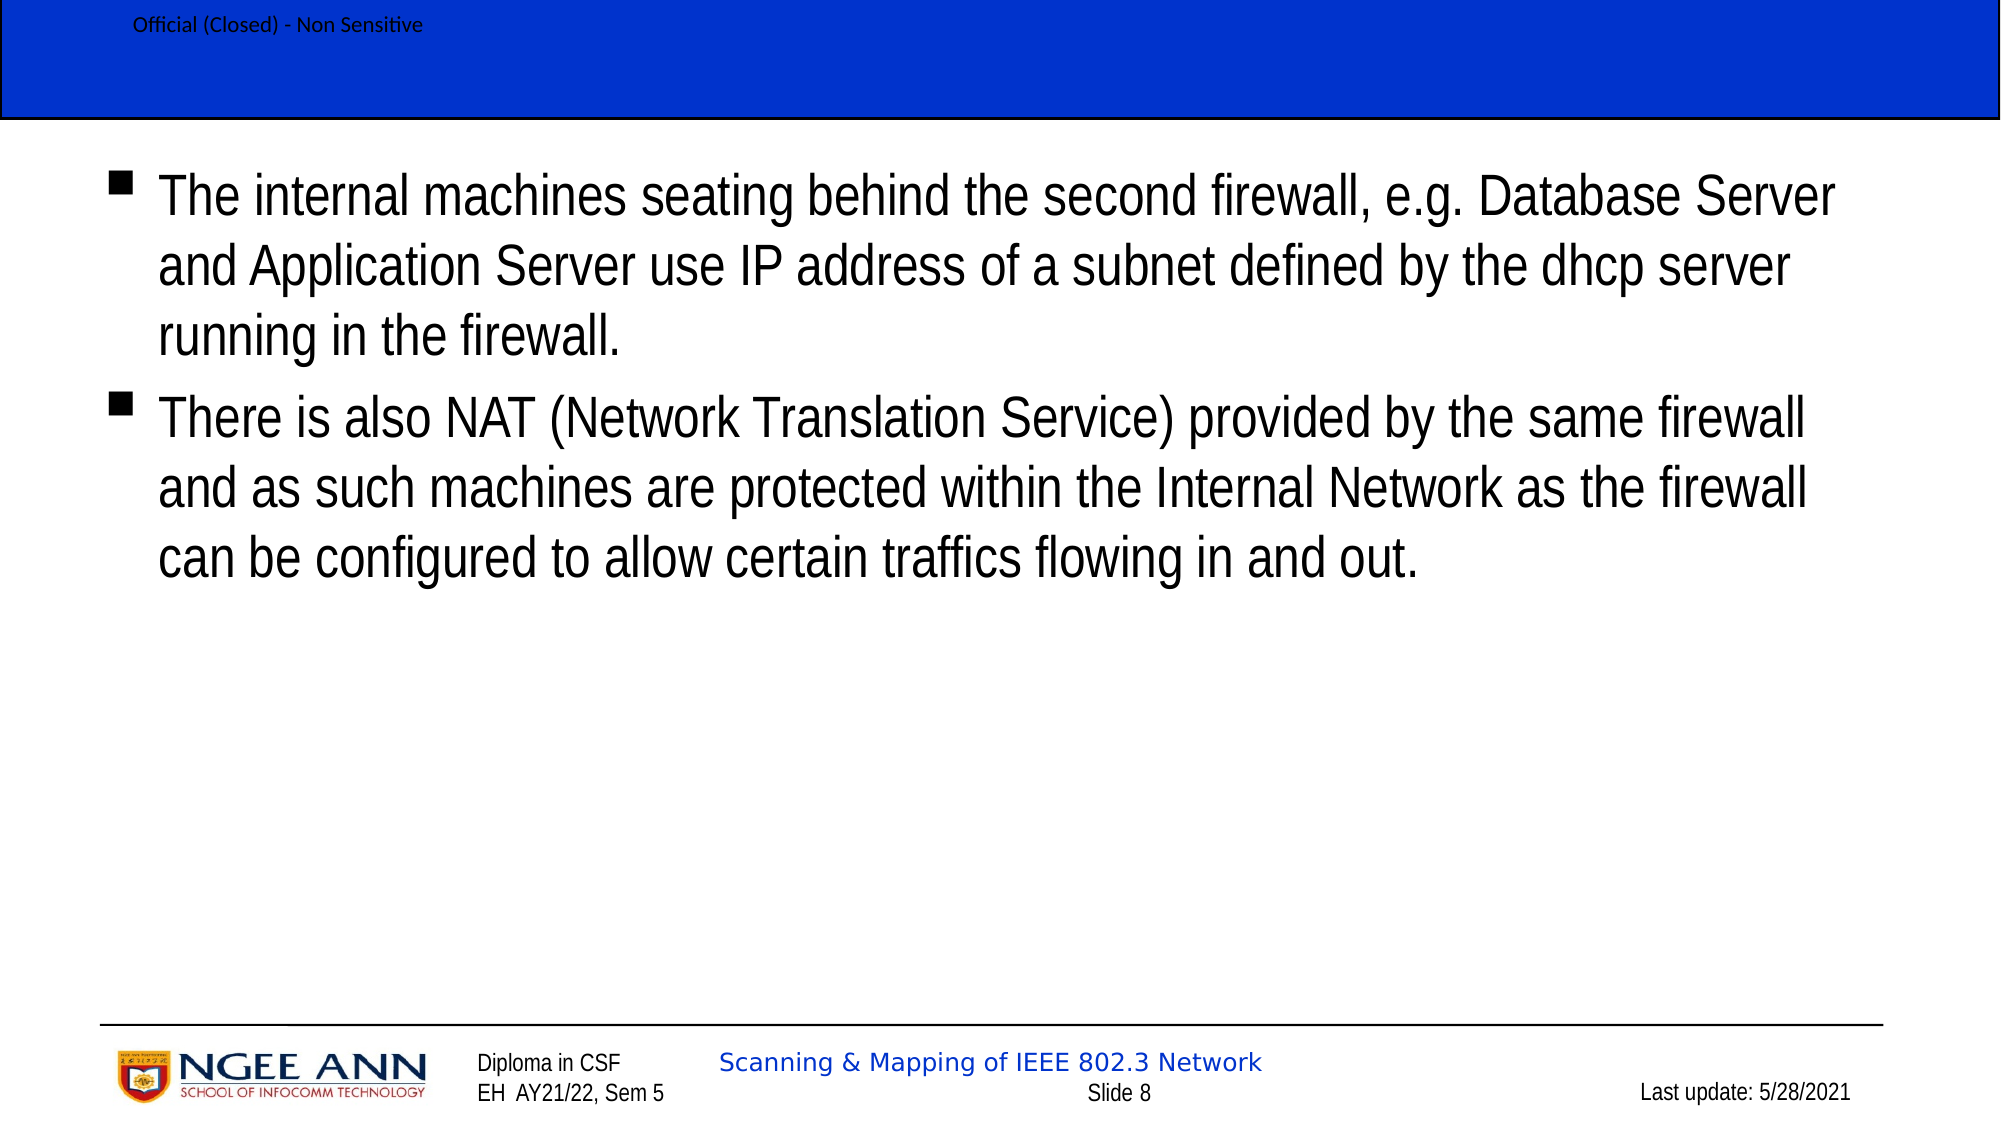

The internal machines seating behind the second firewall, e.g. Database Server and Application Server use IP address of a subnet defined by the dhcp server running in the firewall.
There is also NAT (Network Translation Service) provided by the same firewall and as such machines are protected within the Internal Network as the firewall can be configured to allow certain traffics flowing in and out.